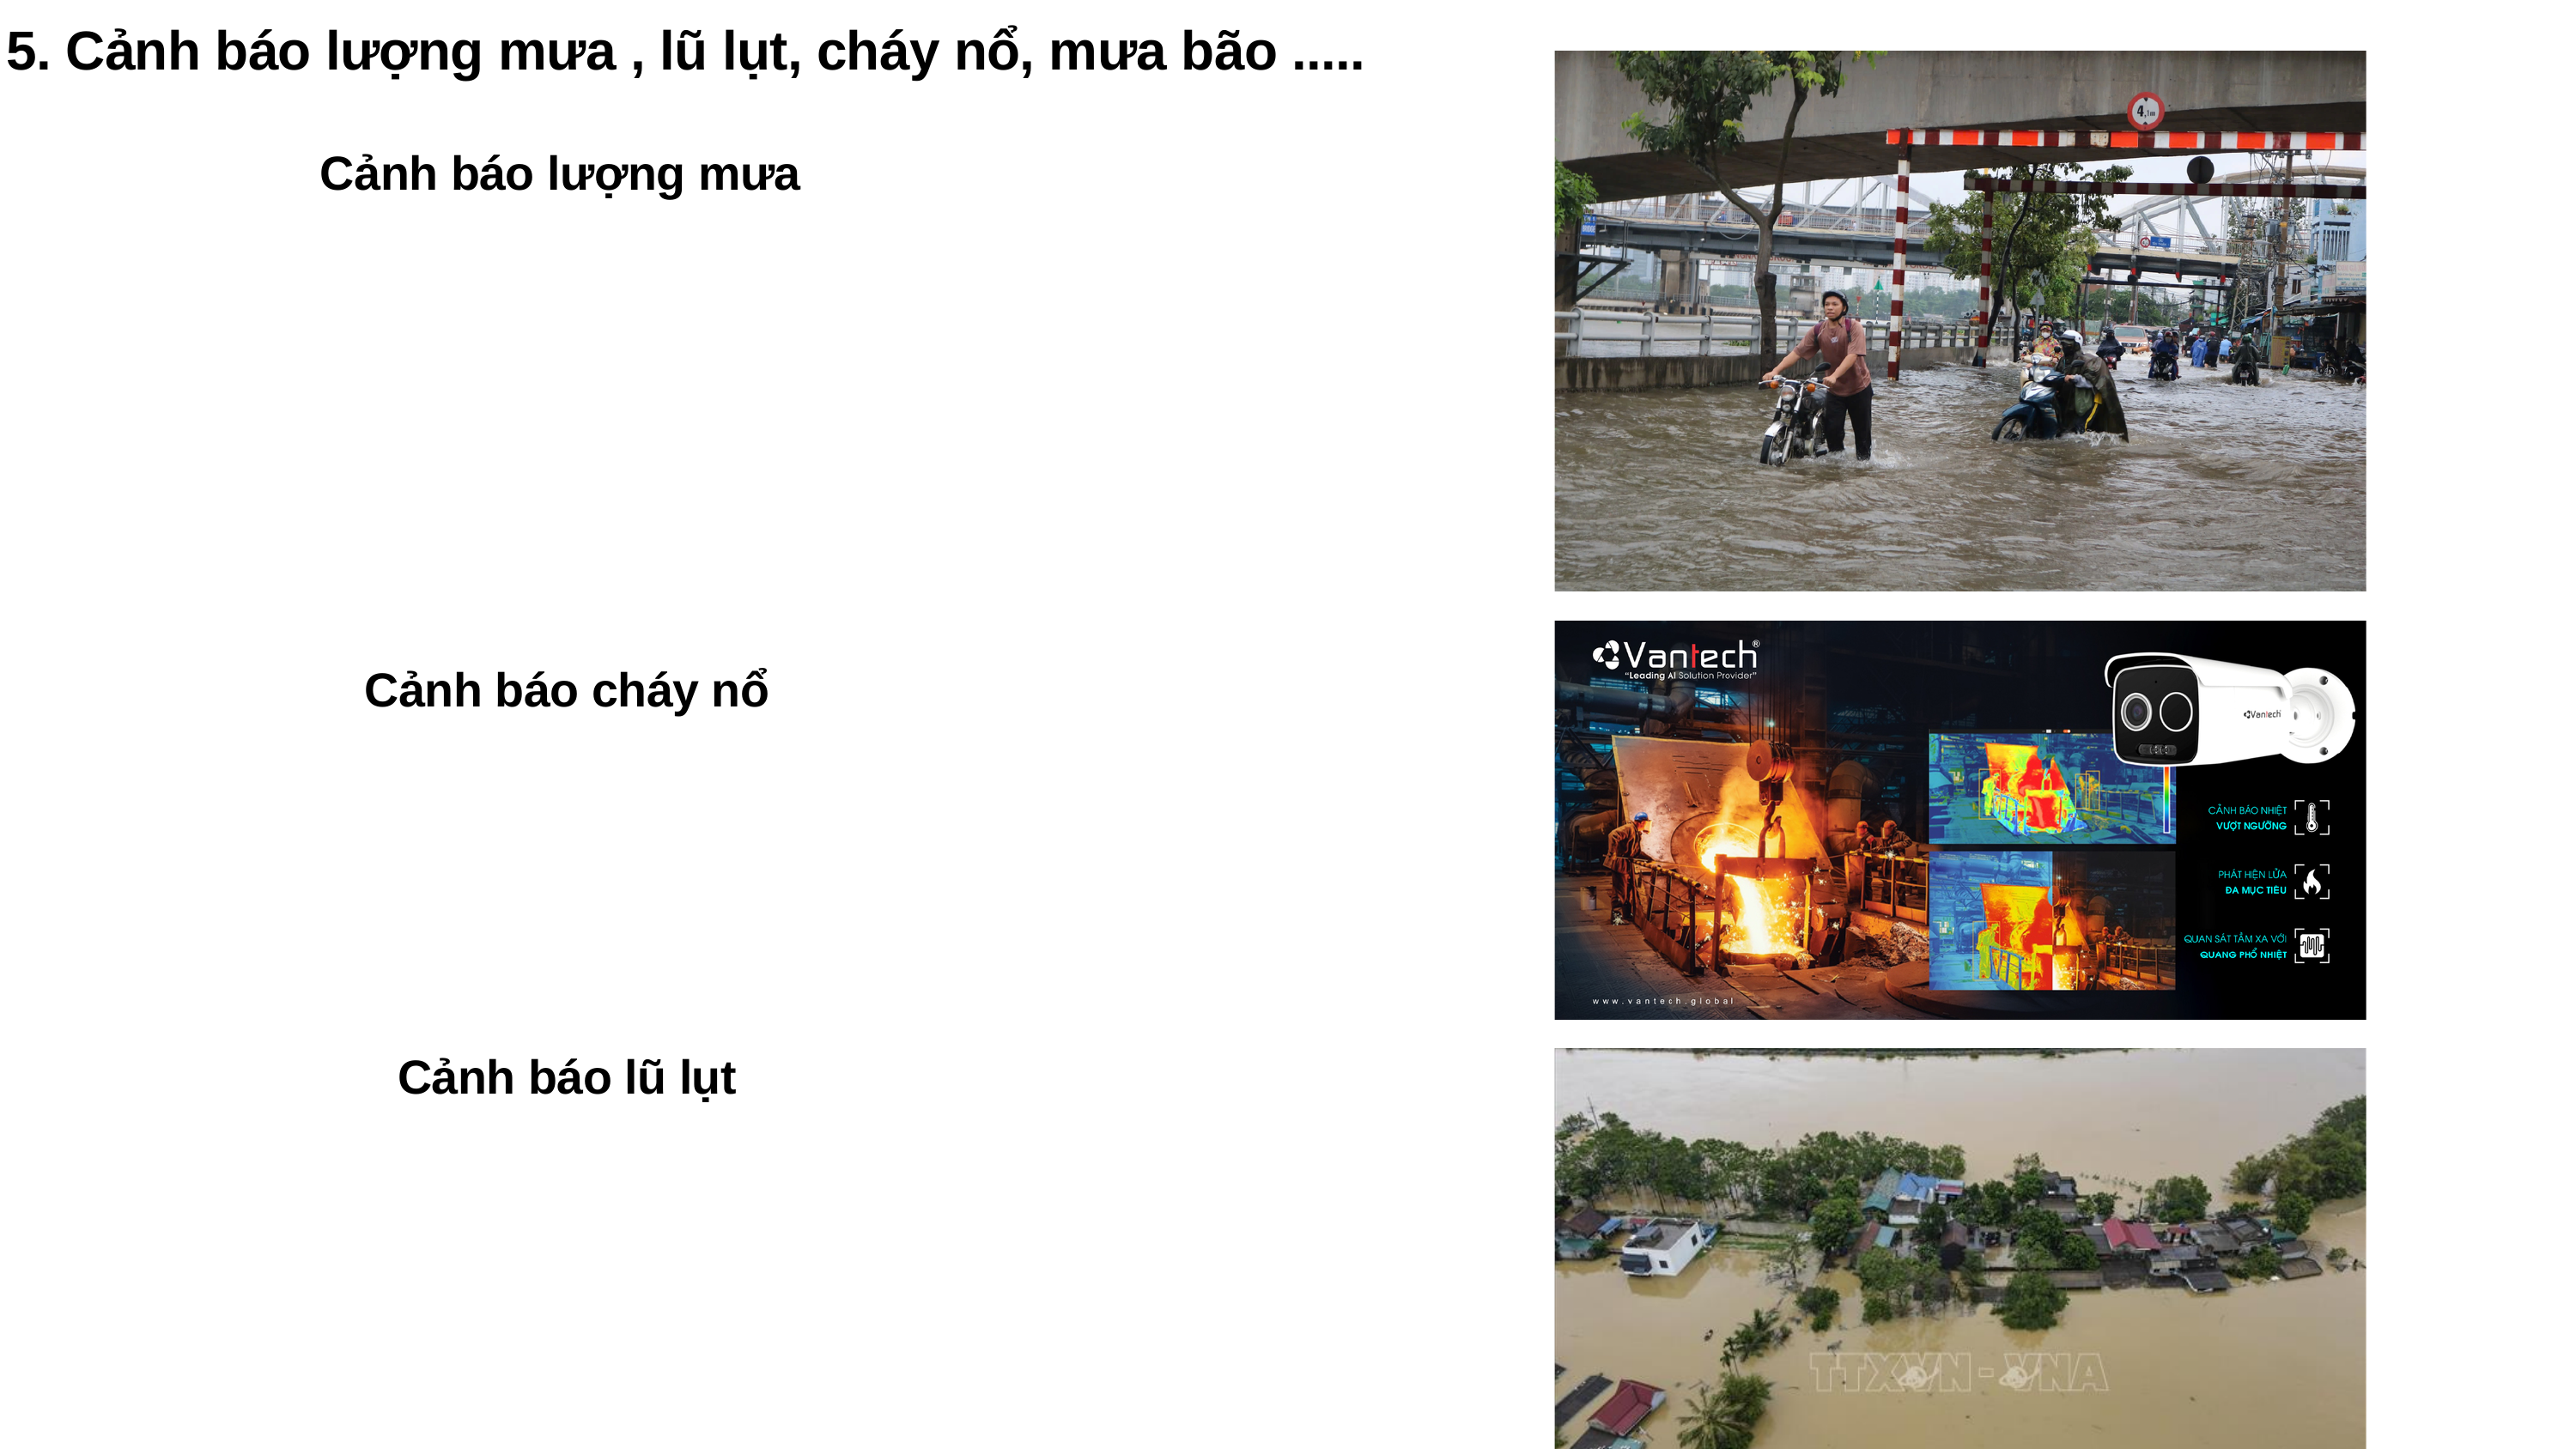

5. Cảnh báo lượng mưa , lũ lụt, cháy nổ, mưa bão .....

Cảnh báo lượng mưa

Cảnh báo cháy nổ

Cảnh báo lũ lụt